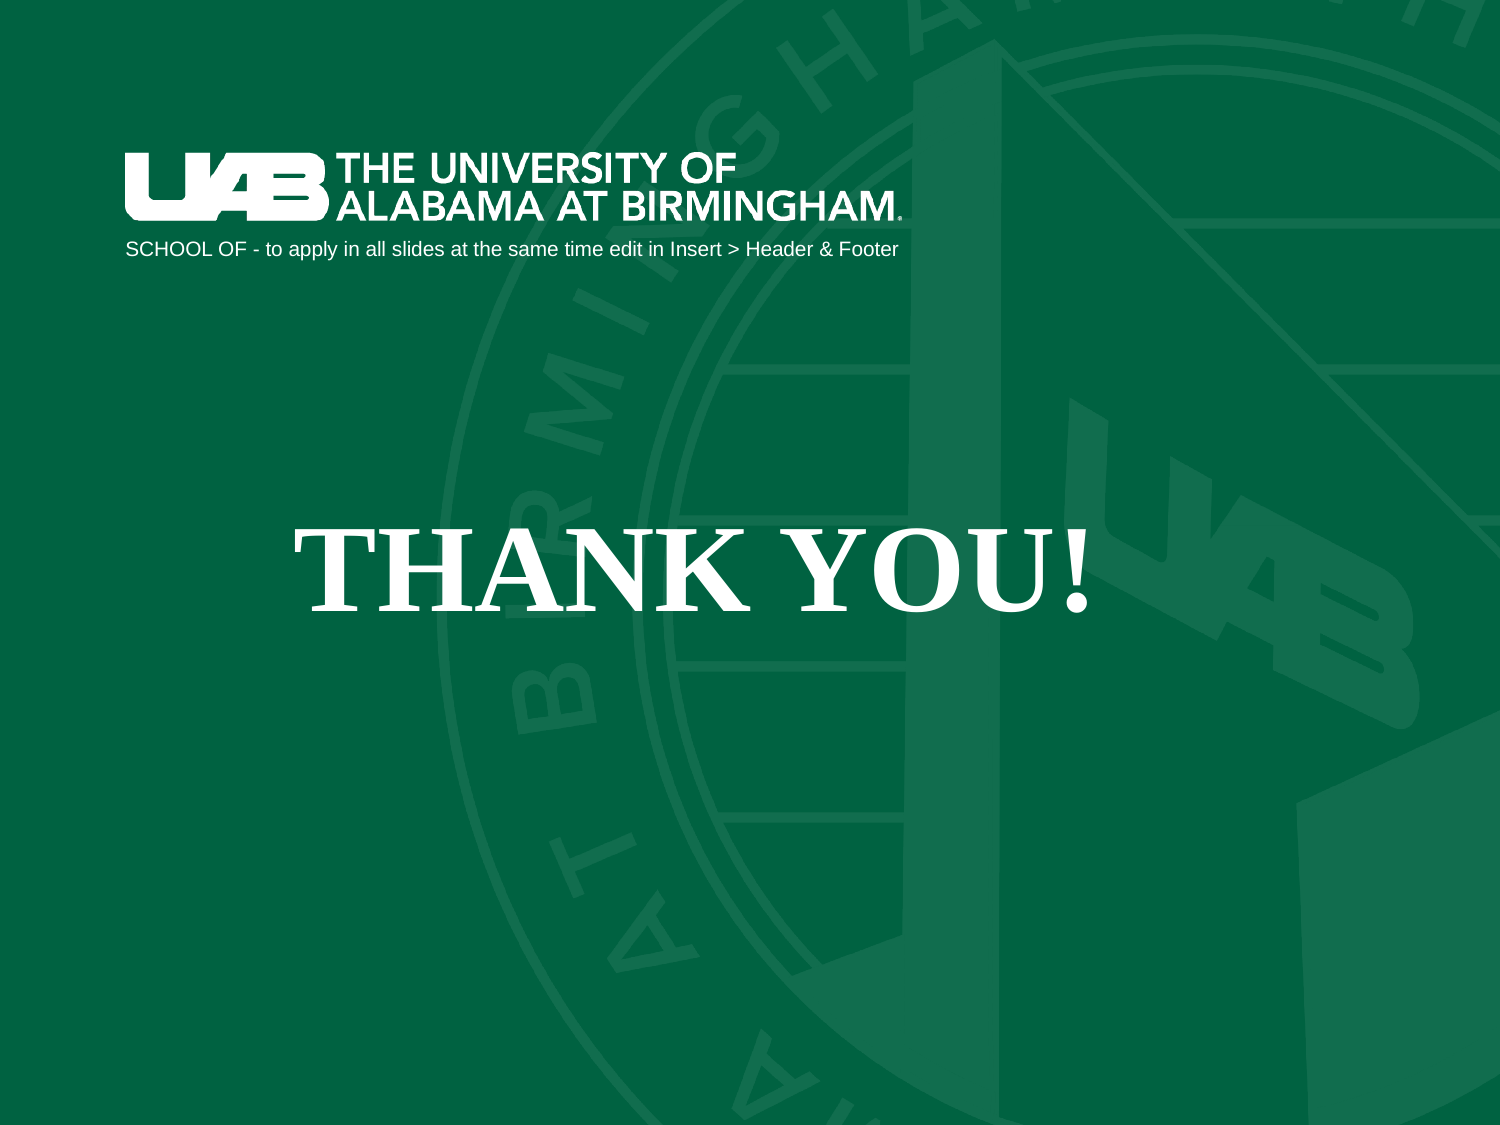

SCHOOL OF - to apply in all slides at the same time edit in Insert > Header & Footer
# THANK YOU!